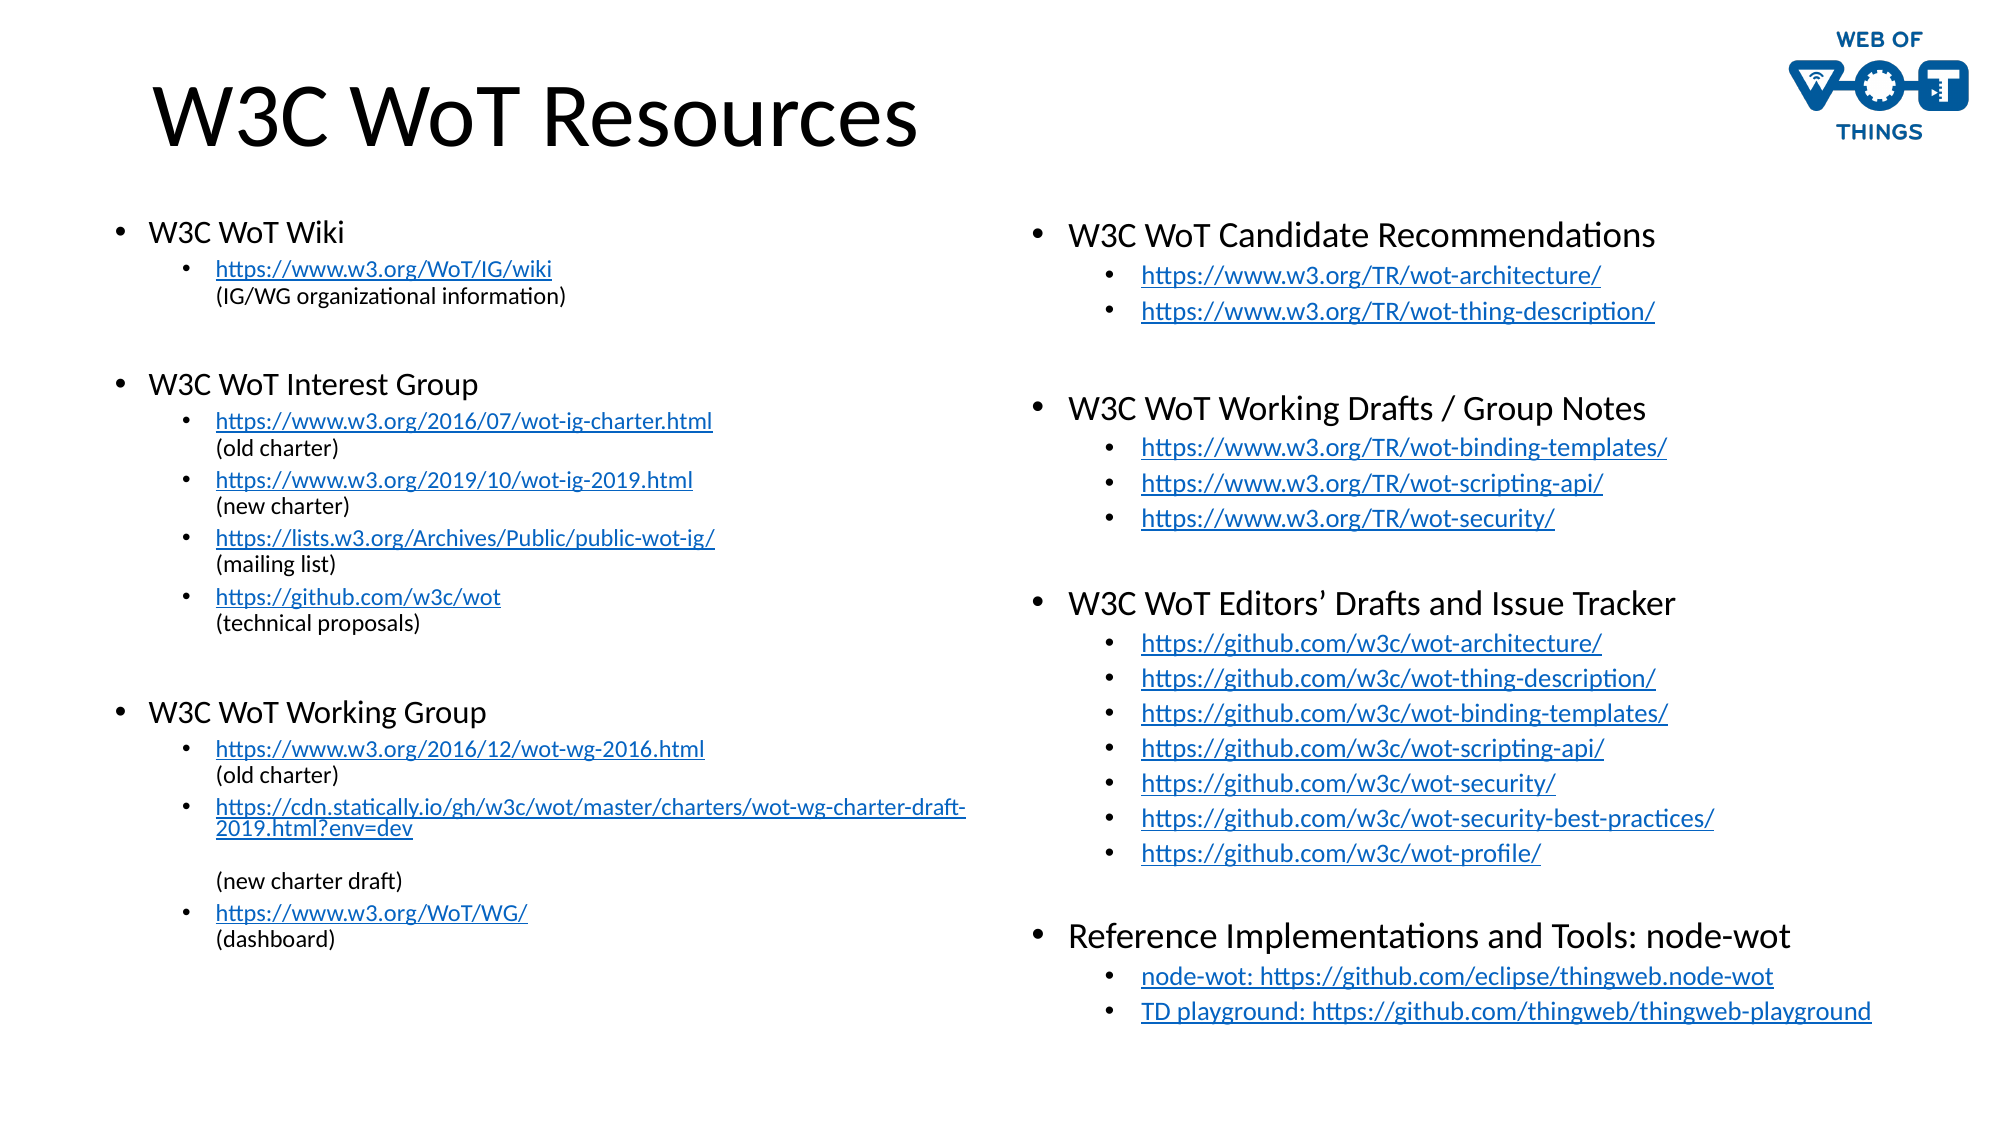

# W3C WoT Resources
W3C WoT Wiki
https://www.w3.org/WoT/IG/wiki
(IG/WG organizational information)

W3C WoT Interest Group
https://www.w3.org/2016/07/wot-ig-charter.html
(old charter)
https://www.w3.org/2019/10/wot-ig-2019.html
(new charter)
https://lists.w3.org/Archives/Public/public-wot-ig/
(mailing list)
https://github.com/w3c/wot
(technical proposals)

W3C WoT Working Group
https://www.w3.org/2016/12/wot-wg-2016.html
(old charter)
https://cdn.statically.io/gh/w3c/wot/master/charters/wot-wg-charter-draft-2019.html?env=dev
(new charter draft)
https://www.w3.org/WoT/WG/
(dashboard)
W3C WoT Candidate Recommendations
https://www.w3.org/TR/wot-architecture/
https://www.w3.org/TR/wot-thing-description/

W3C WoT Working Drafts / Group Notes
https://www.w3.org/TR/wot-binding-templates/
https://www.w3.org/TR/wot-scripting-api/
https://www.w3.org/TR/wot-security/

W3C WoT Editors’ Drafts and Issue Tracker
https://github.com/w3c/wot-architecture/
https://github.com/w3c/wot-thing-description/
https://github.com/w3c/wot-binding-templates/
https://github.com/w3c/wot-scripting-api/
https://github.com/w3c/wot-security/
https://github.com/w3c/wot-security-best-practices/
https://github.com/w3c/wot-profile/

Reference Implementations and Tools: node-wot
node-wot: https://github.com/eclipse/thingweb.node-wot
TD playground: https://github.com/thingweb/thingweb-playground